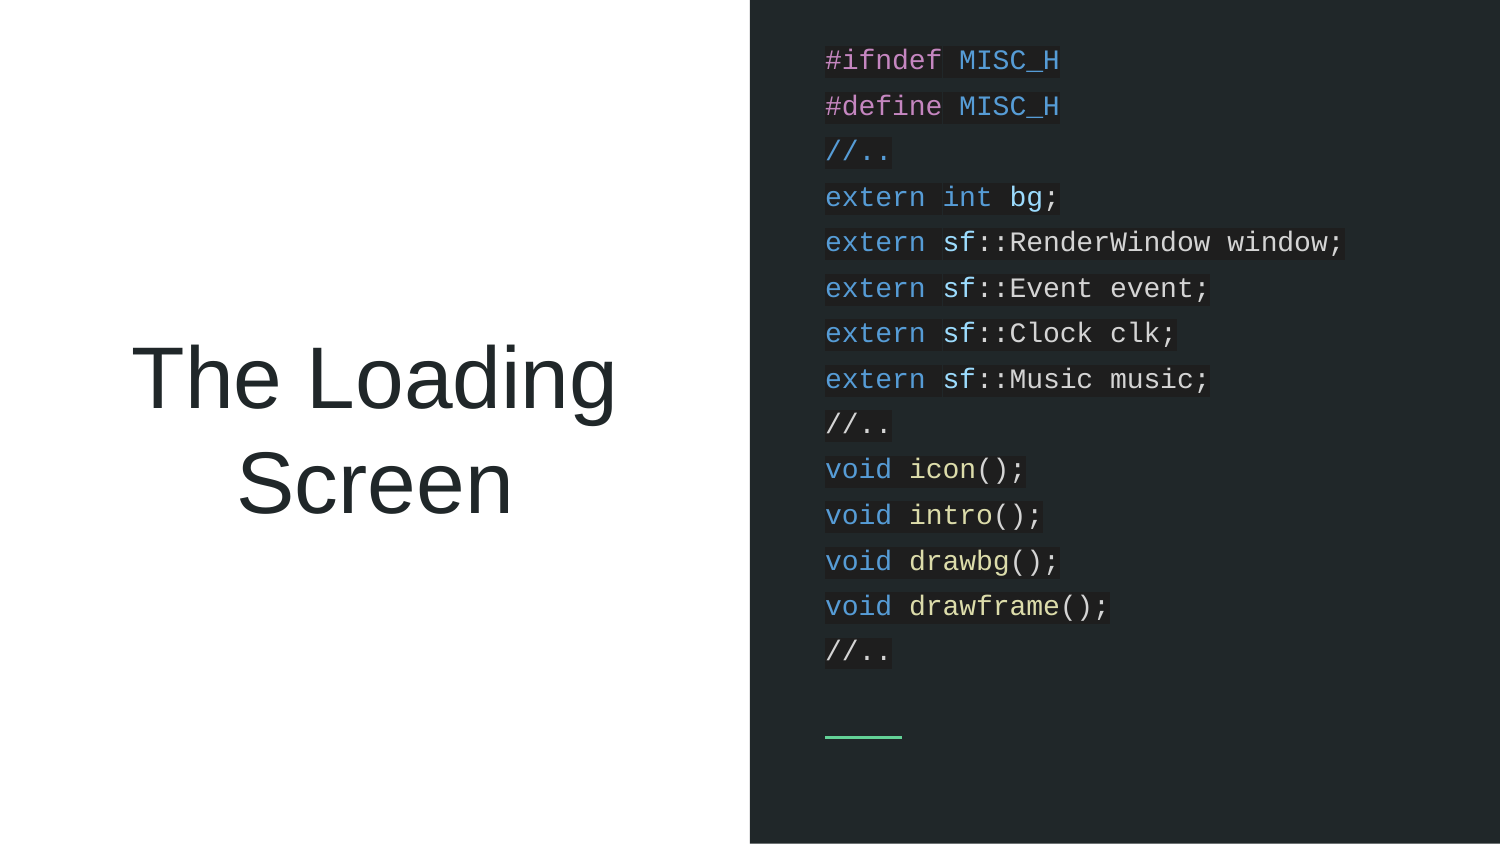

#ifndef MISC_H
#define MISC_H
//..
extern int bg;
extern sf::RenderWindow window;
extern sf::Event event;
extern sf::Clock clk;
extern sf::Music music;
//..
void icon();
void intro();
void drawbg();
void drawframe();
//..

# The Loading Screen